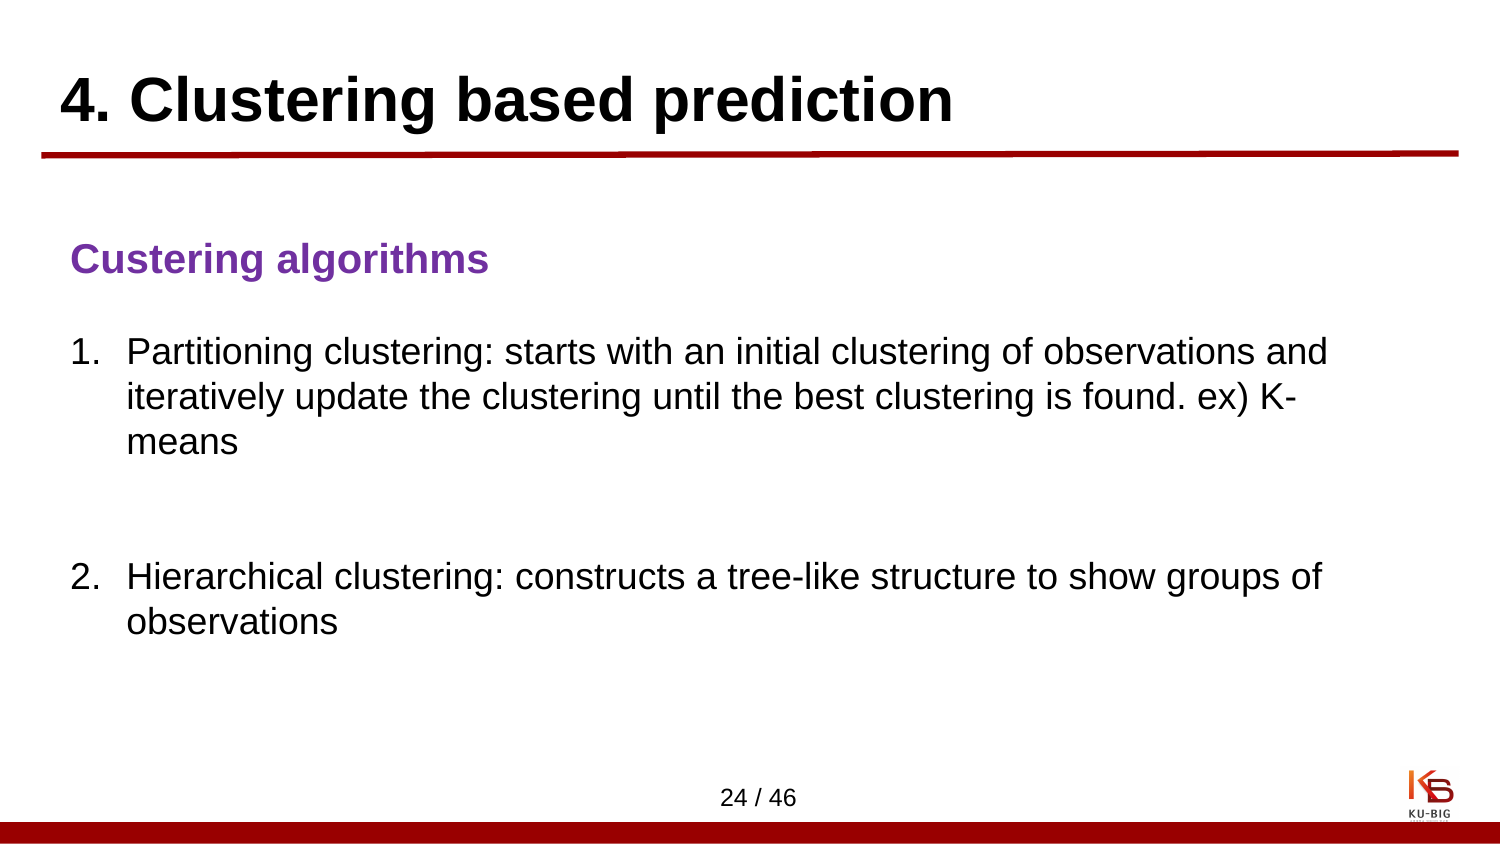

# 4. Clustering based prediction

Custering algorithms

Partitioning clustering: starts with an initial clustering of observations and iteratively update the clustering until the best clustering is found. ex) K-means

Hierarchical clustering: constructs a tree-like structure to show groups of observations
24 / 46